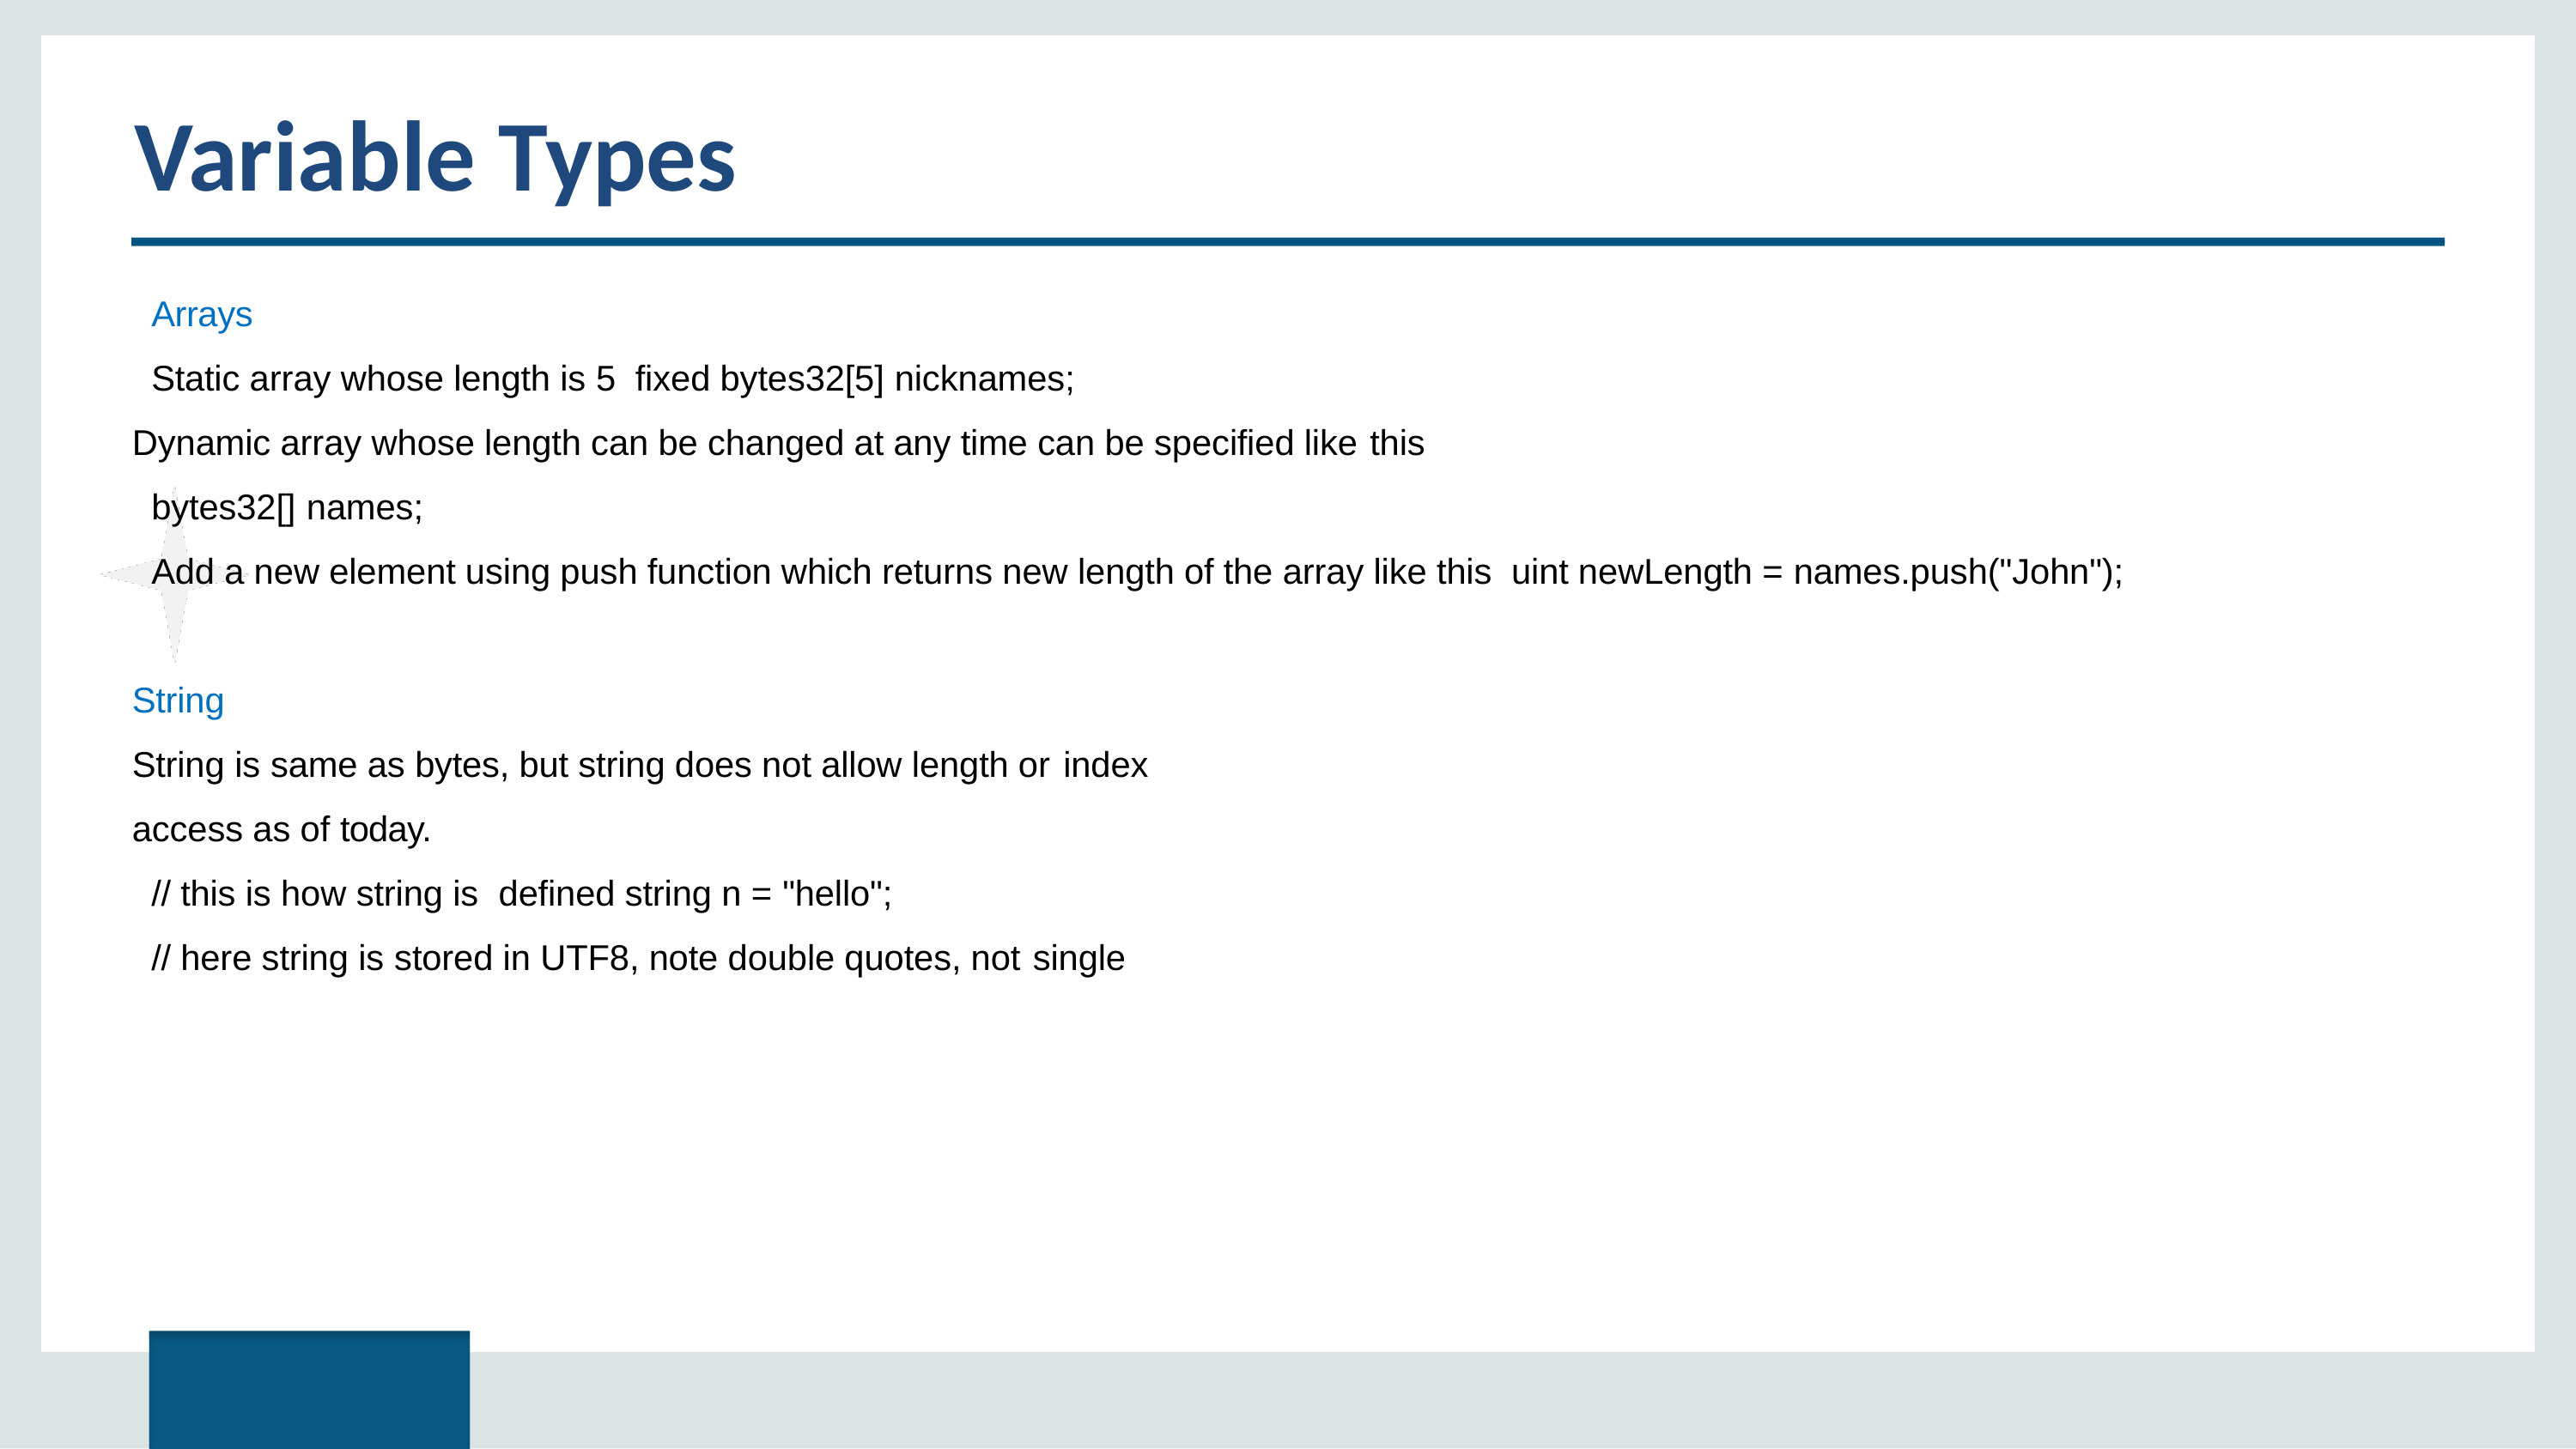

# Variable Types

Arrays
Static array whose length is 5  fixed bytes32[5] nicknames;
Dynamic array whose length can be changed at any time can be specified like this
bytes32[] names;
Add a new element using push function which returns new length of the array like this  uint newLength = names.push("John");

String
String is same as bytes, but string does not allow length or index
access as of today.
// this is how string is  defined string n = "hello";
// here string is stored in UTF8, note double quotes, not single